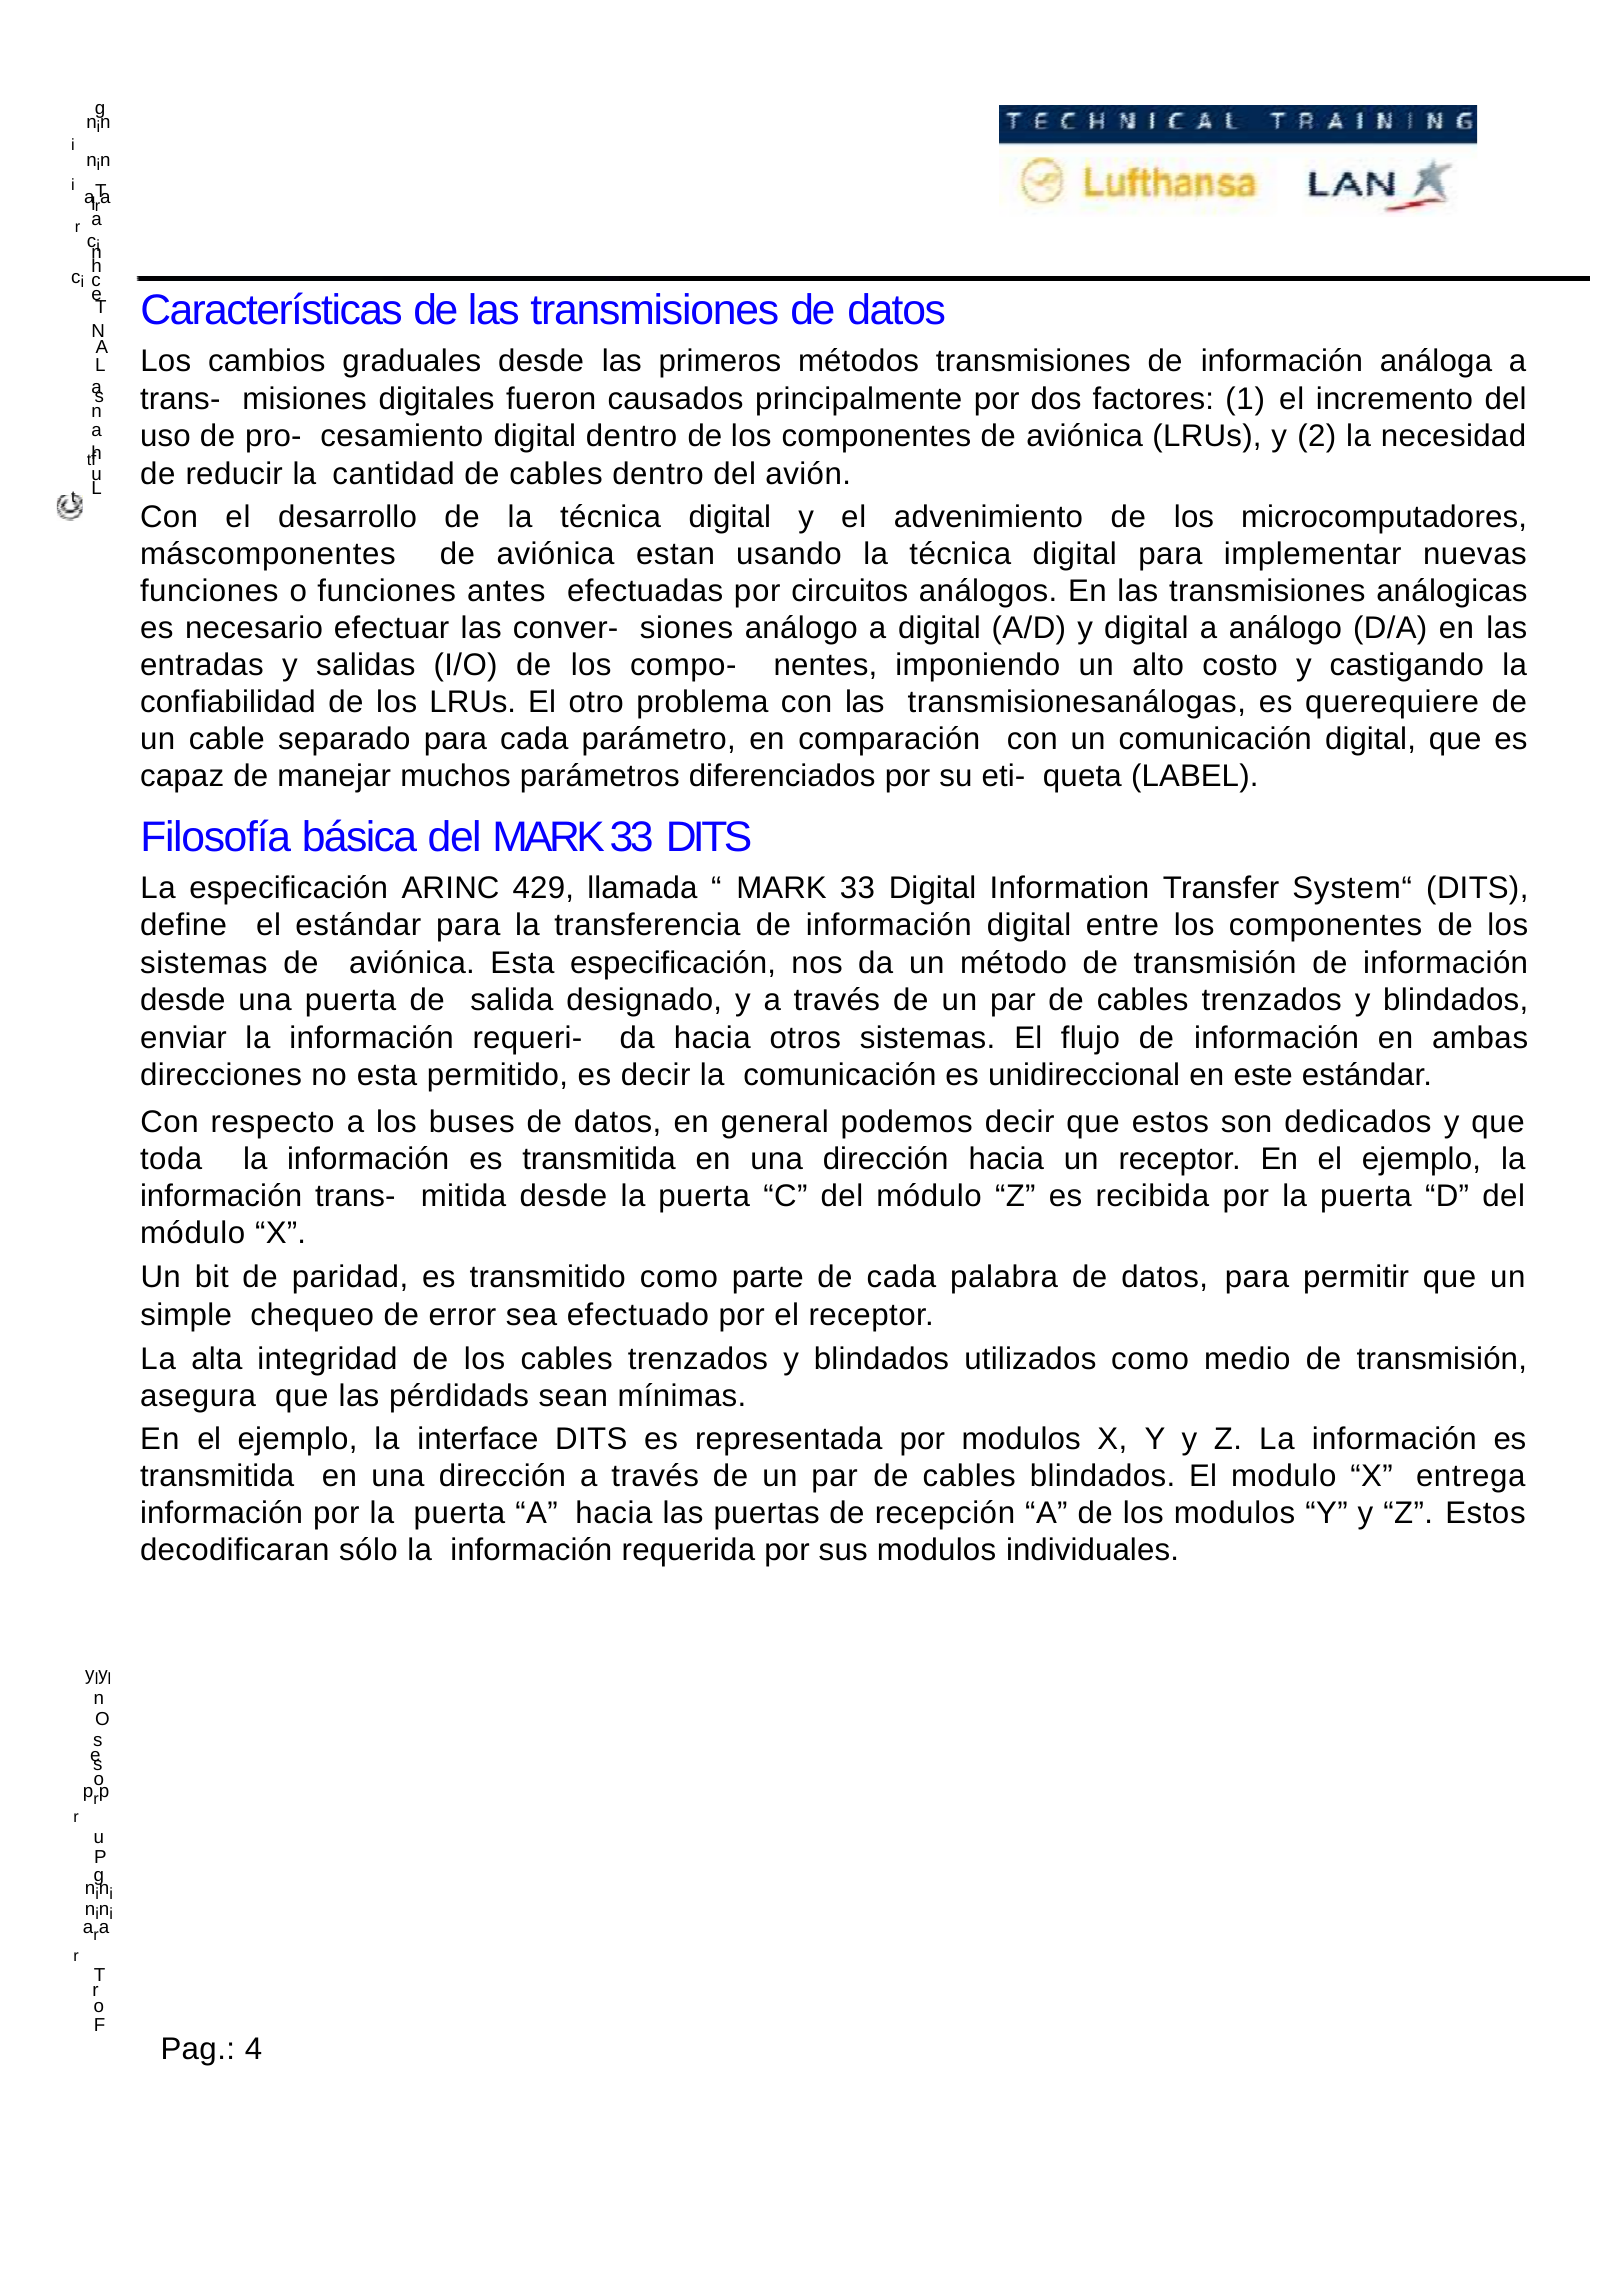

g
     nini
     nini
    arar

     T
     l
    a
     cici
    n
     h
    c
Características de las transmisiones de datos
Los cambios graduales desde las primeros métodos transmisiones de información análoga a trans-  misiones digitales fueron causados principalmente por dos factores: (1) el incremento del uso de pro-  cesamiento digital dentro de los componentes de aviónica (LRUs), y (2) la necesidad de reducir la  cantidad de cables dentro del avión.
Con el desarrollo de la técnica digital y el advenimiento de los microcomputadores, máscomponentes  de aviónica estan usando la técnica digital para implementar nuevas funciones o funciones antes  efectuadas por circuitos análogos. En las transmisiones análogicas es necesario efectuar las conver-  siones análogo a digital (A/D) y digital a análogo (D/A) en las entradas y salidas (I/O) de los compo-  nentes, imponiendo un alto costo y castigando la confiabilidad de los LRUs. El otro problema con las  transmisionesanálogas, es querequiere de un cable separado para cada parámetro, en comparación  con un comunicación digital, que es capaz de manejar muchos parámetros diferenciados por su eti-  queta (LABEL).
Filosofía básica del MARK 33 DITS
La especificación ARINC 429, llamada “ MARK 33 Digital Information Transfer System“ (DITS), define  el estándar para la transferencia de información digital entre los componentes de los sistemas de  aviónica. Esta especificación, nos da un método de transmisión de información desde una puerta de  salida designado, y a través de un par de cables trenzados y blindados, enviar la información requeri-  da hacia otros sistemas. El flujo de información en ambas direcciones no esta permitido, es decir la  comunicación es unidireccional en este estándar.
Con respecto a los buses de datos, en general podemos decir que estos son dedicados y que toda  la información es transmitida en una dirección hacia un receptor. En el ejemplo, la información trans-  mitida desde la puerta “C” del módulo “Z” es recibida por la puerta “D” del módulo “X”.
Un bit de paridad, es transmitido como parte de cada palabra de datos, para permitir que un simple  chequeo de error sea efectuado por el receptor.
La alta integridad de los cables trenzados y blindados utilizados como medio de transmisión, asegura  que las pérdidads sean mínimas.
En el ejemplo, la interface DITS es representada por modulos X, Y y Z. La información es transmitida  en una dirección a través de un par de cables blindados. El modulo “X” entrega información por la  puerta “A” hacia las puertas de recepción “A” de los modulos “Y” y “Z”. Estos decodificaran sólo la  información requerida por sus modulos individuales.

    e
     T
     N
     A
     L
    a
    s
    n
    a
     tht
      f
    u
     L

     ylyl
    n
      O
    s
    e
    s
    o
    prpr
    u
     P
    g
     nini
     nini
    arar
     T
    r
    o
     F
Pag.: 4